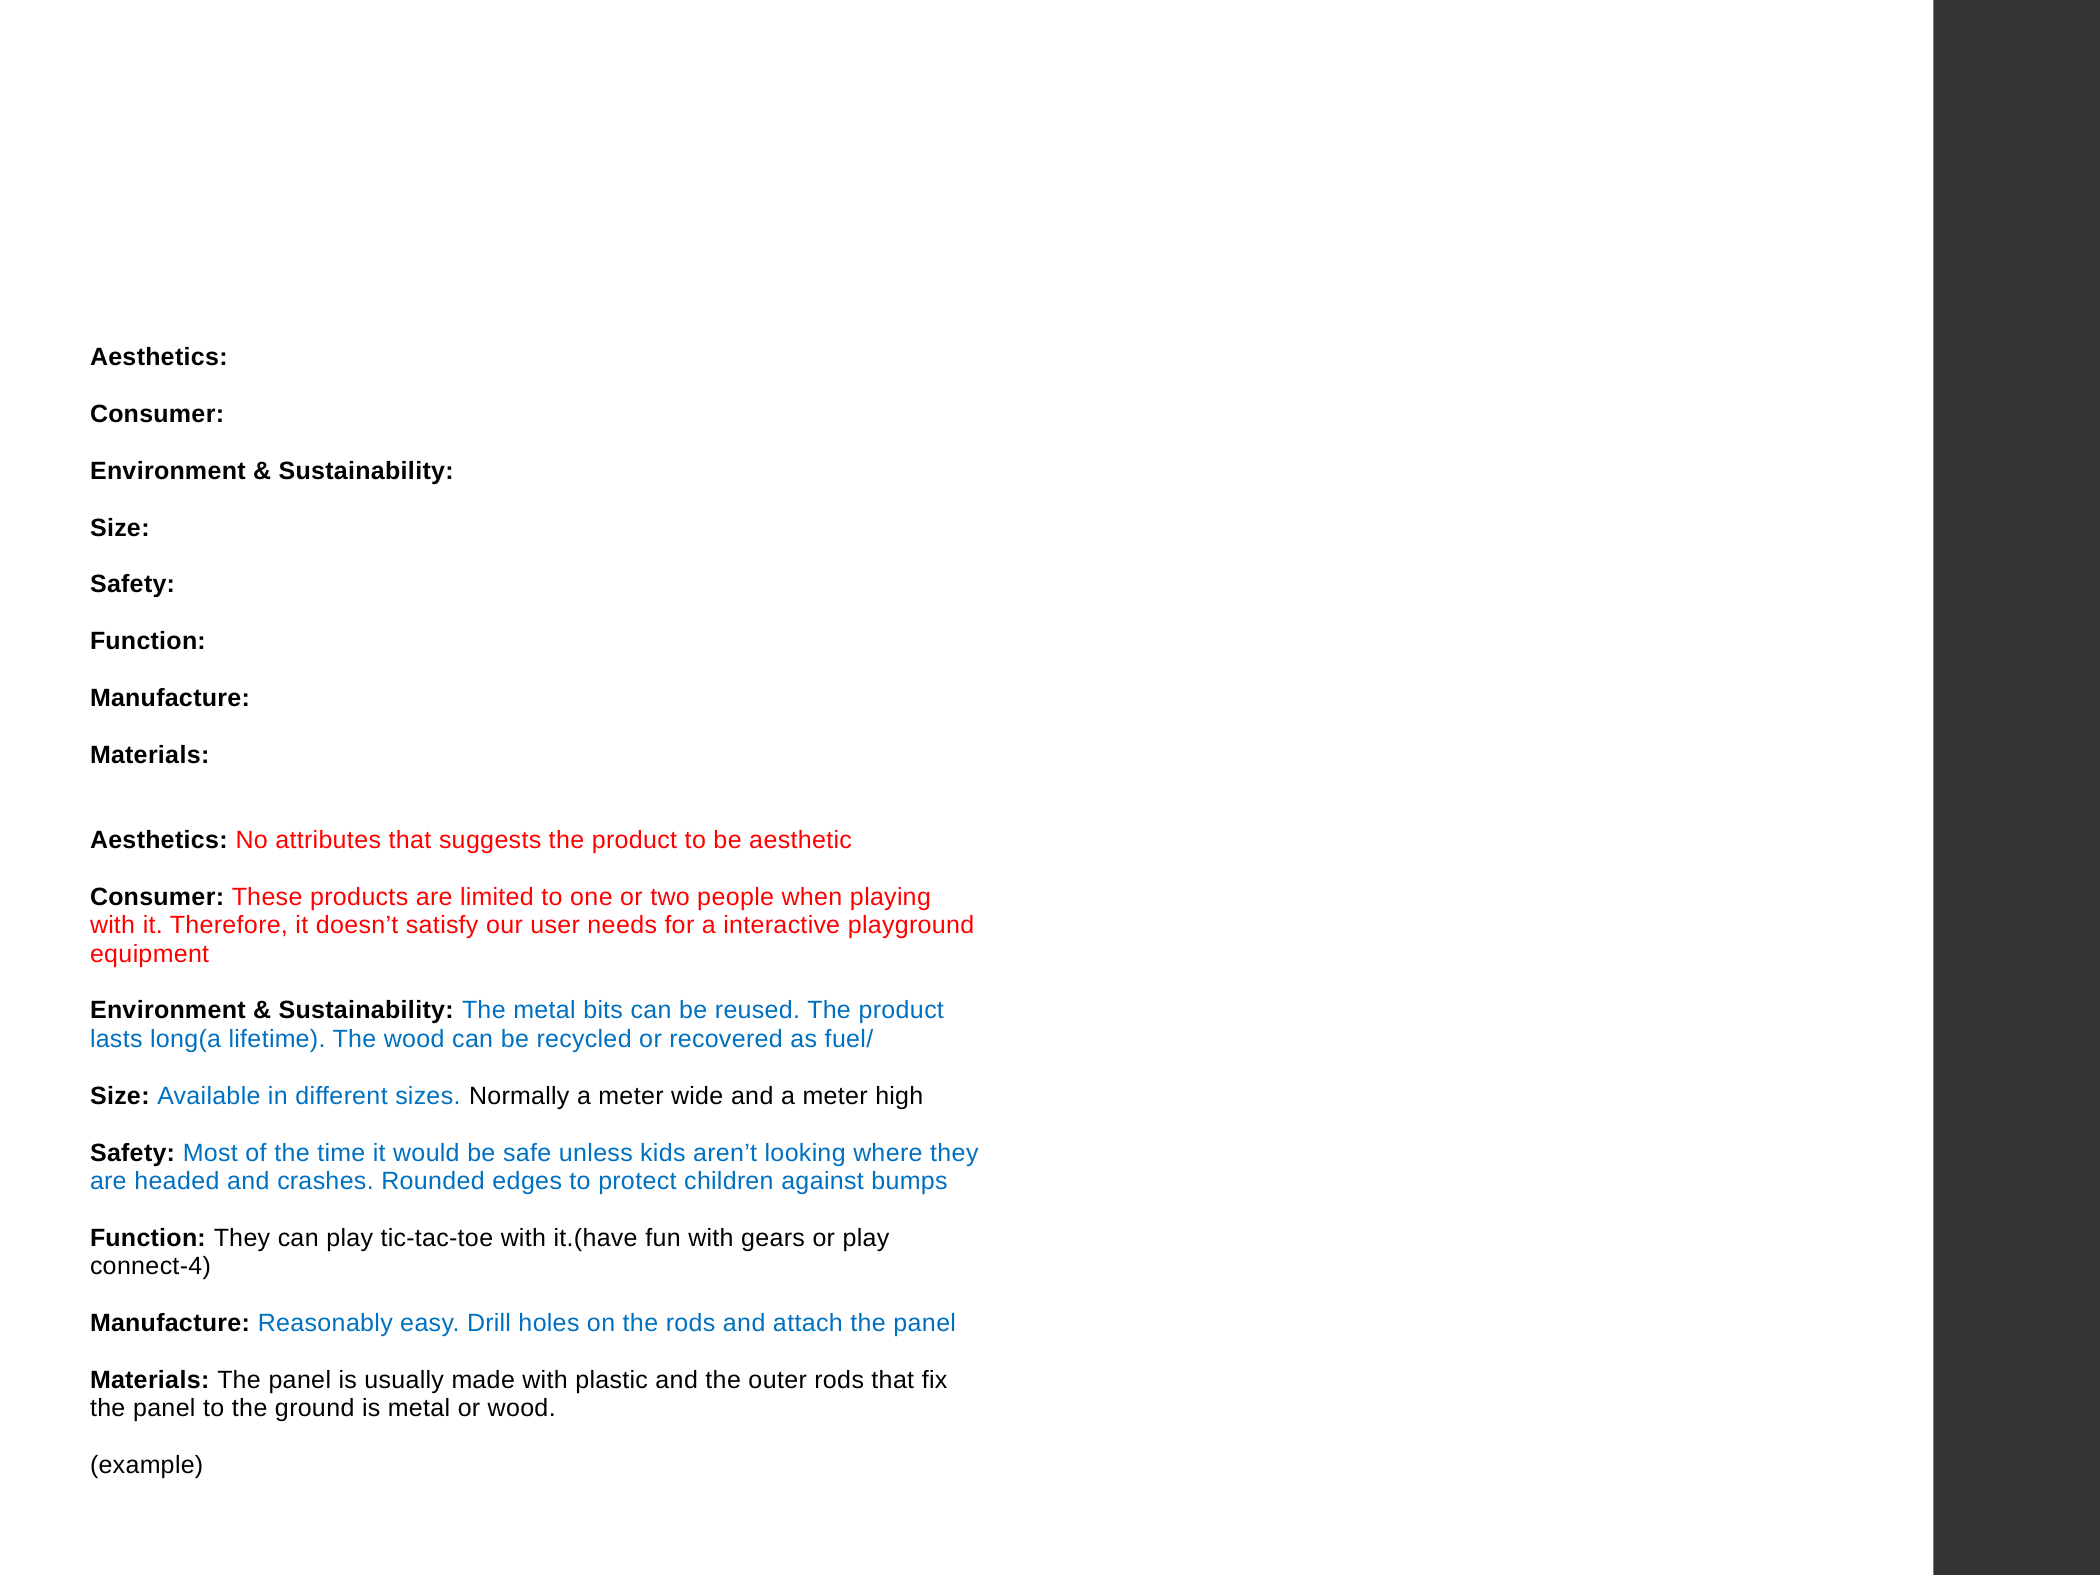

#

Aesthetics:

Consumer:

Environment & Sustainability:

Size:

Safety:

Function:

Manufacture:

Materials:

Aesthetics: No attributes that suggests the product to be aesthetic

Consumer: These products are limited to one or two people when playing with it. Therefore, it doesn’t satisfy our user needs for a interactive playground equipment

Environment & Sustainability: The metal bits can be reused. The product lasts long(a lifetime). The wood can be recycled or recovered as fuel/

Size: Available in different sizes. Normally a meter wide and a meter high

Safety: Most of the time it would be safe unless kids aren’t looking where they are headed and crashes. Rounded edges to protect children against bumps

Function: They can play tic-tac-toe with it.(have fun with gears or play connect-4)

Manufacture: Reasonably easy. Drill holes on the rods and attach the panel

Materials: The panel is usually made with plastic and the outer rods that fix the panel to the ground is metal or wood.

(example)